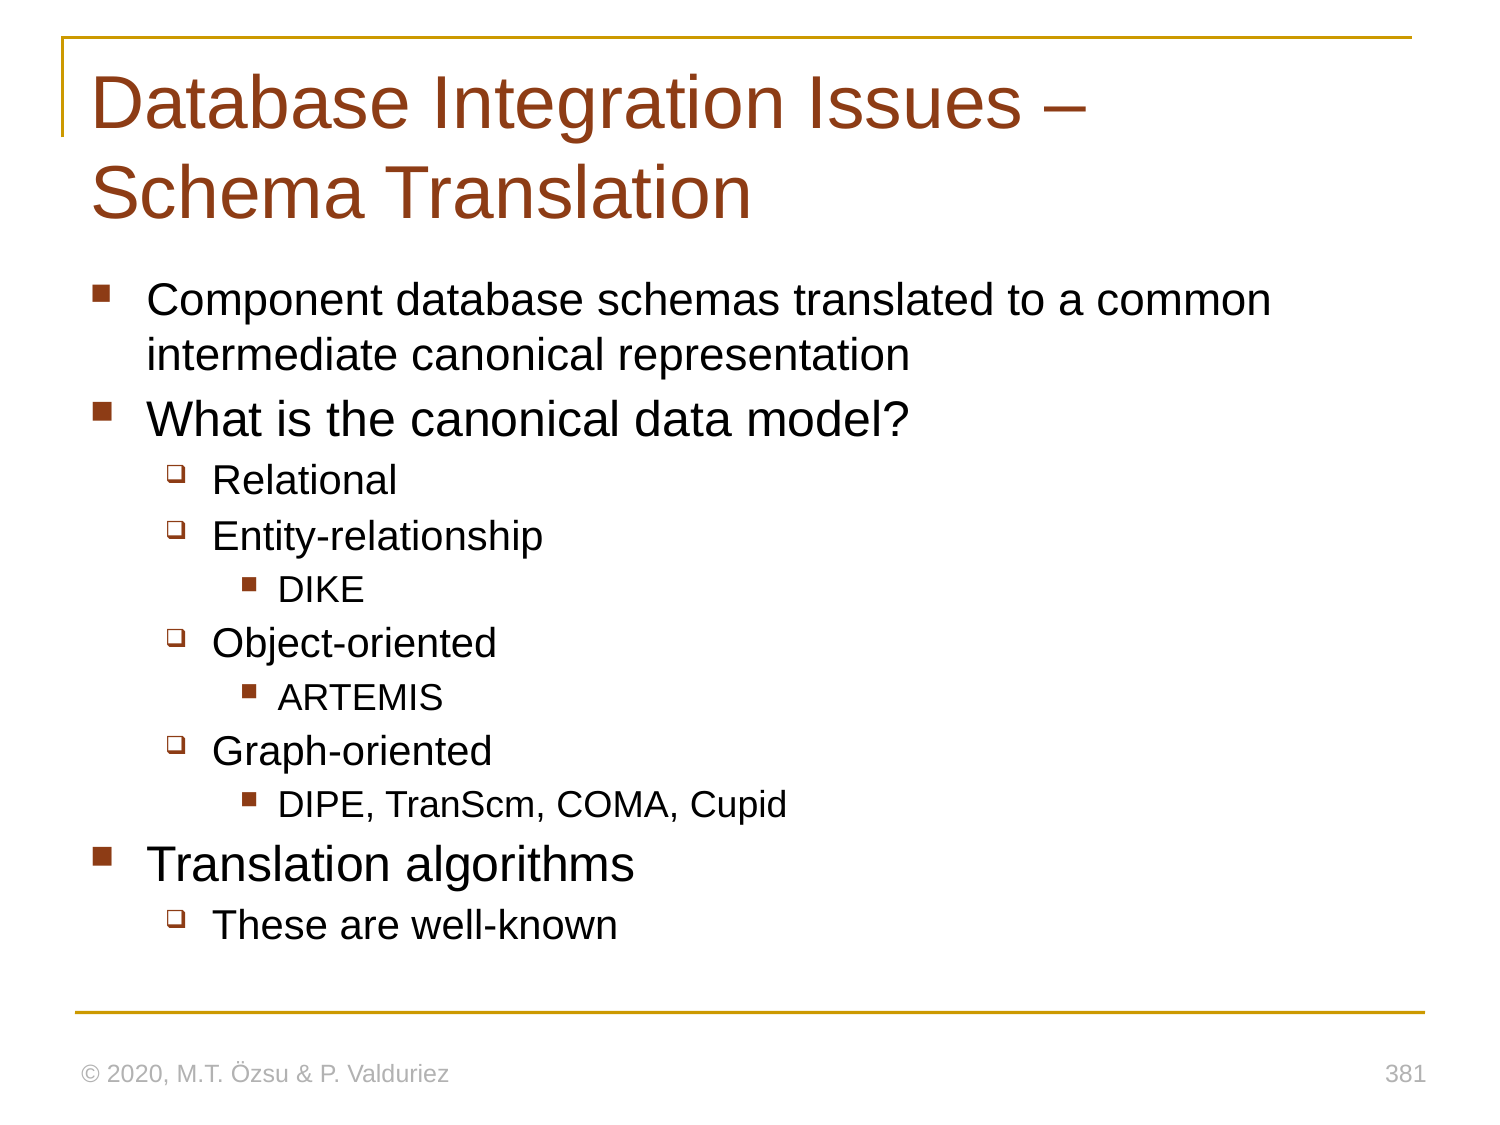

# Database Integration Issues –    Schema Translation
Component database schemas translated to a common intermediate canonical representation
What is the canonical data model?
Relational
Entity-relationship
DIKE
Object-oriented
ARTEMIS
Graph-oriented
DIPE, TranScm, COMA, Cupid
Translation algorithms
These are well-known
© 2020, M.T. Özsu & P. Valduriez
381